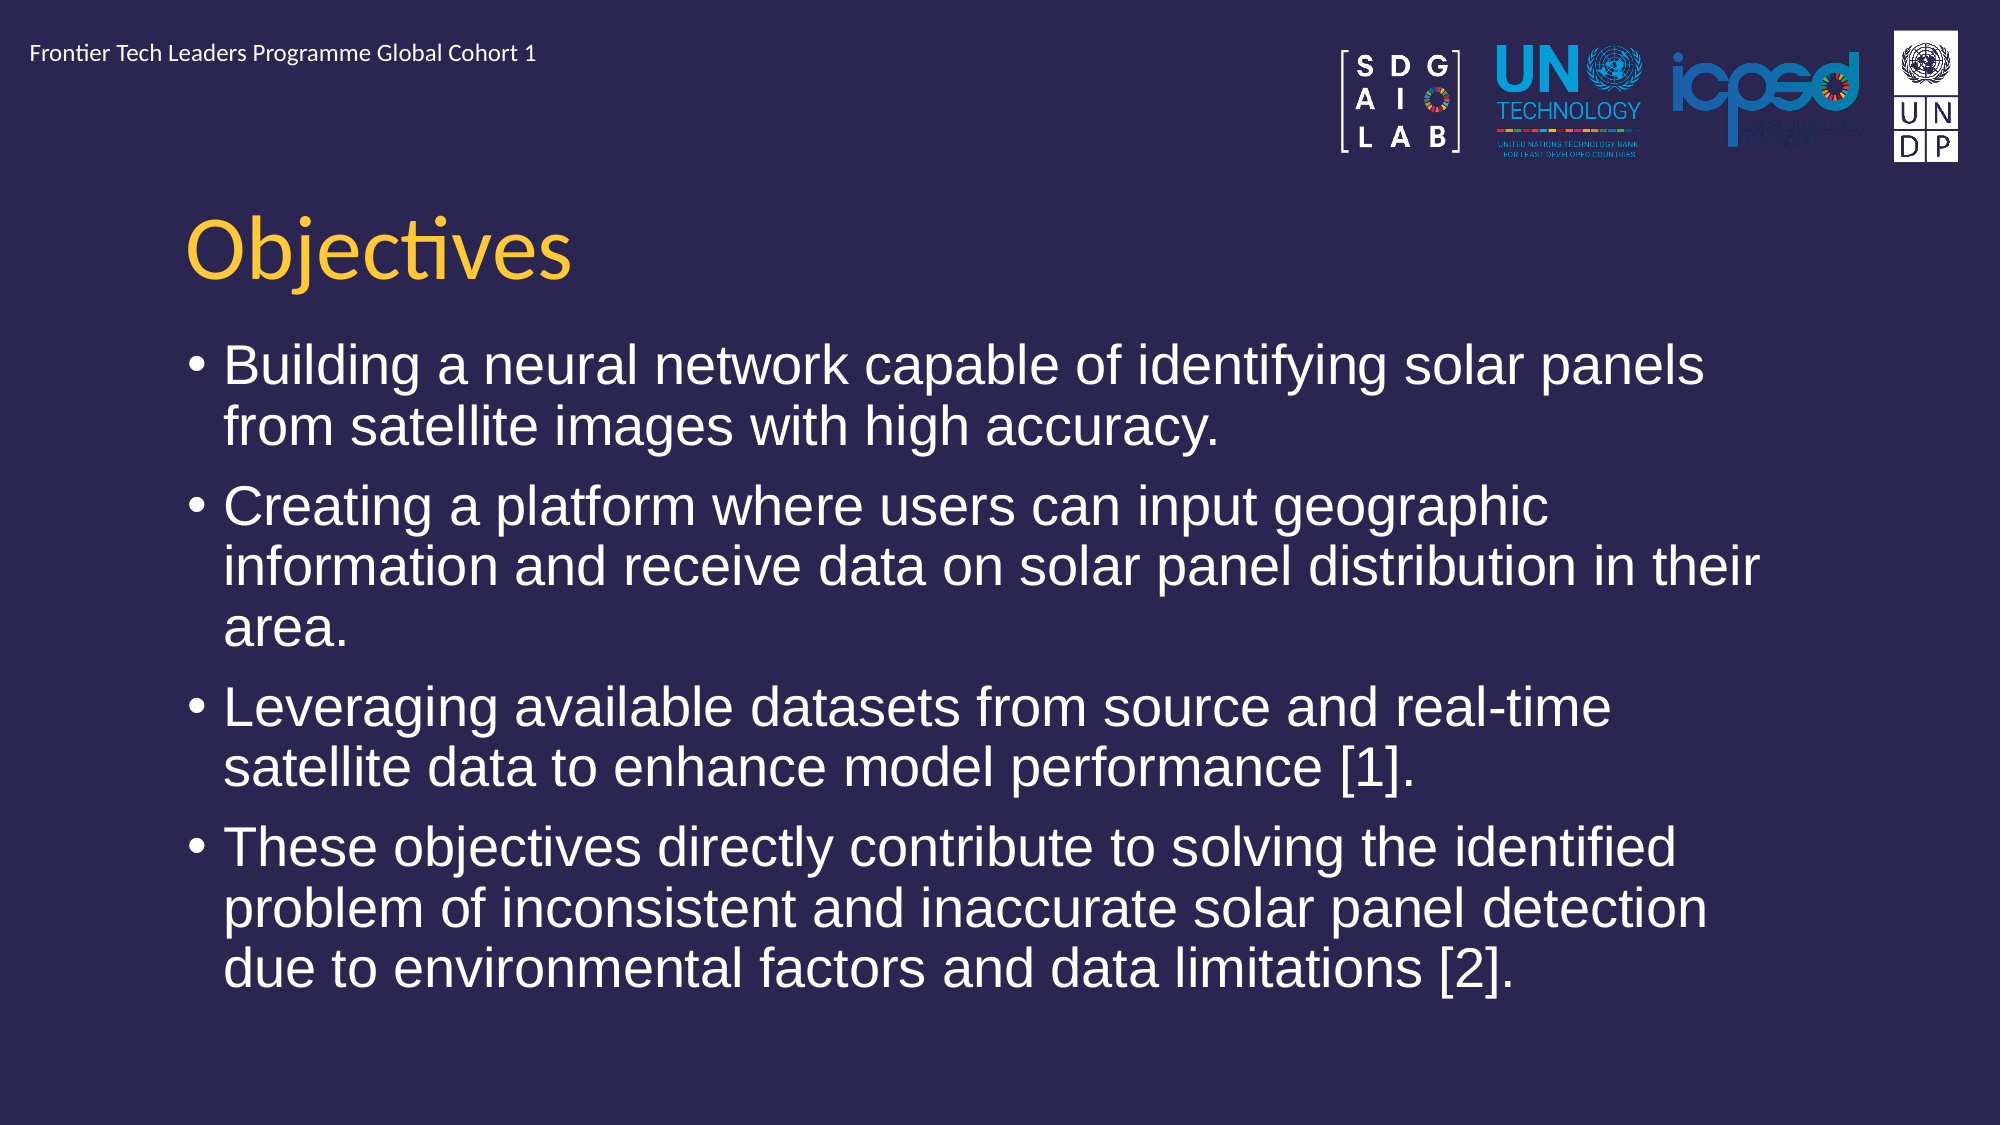

Frontier Tech Leaders Programme Global Cohort 1
# Objectives

Building a neural network capable of identifying solar panels from satellite images with high accuracy.
Creating a platform where users can input geographic information and receive data on solar panel distribution in their area.
Leveraging available datasets from source and real-time satellite data to enhance model performance [1].
These objectives directly contribute to solving the identified problem of inconsistent and inaccurate solar panel detection due to environmental factors and data limitations [2].